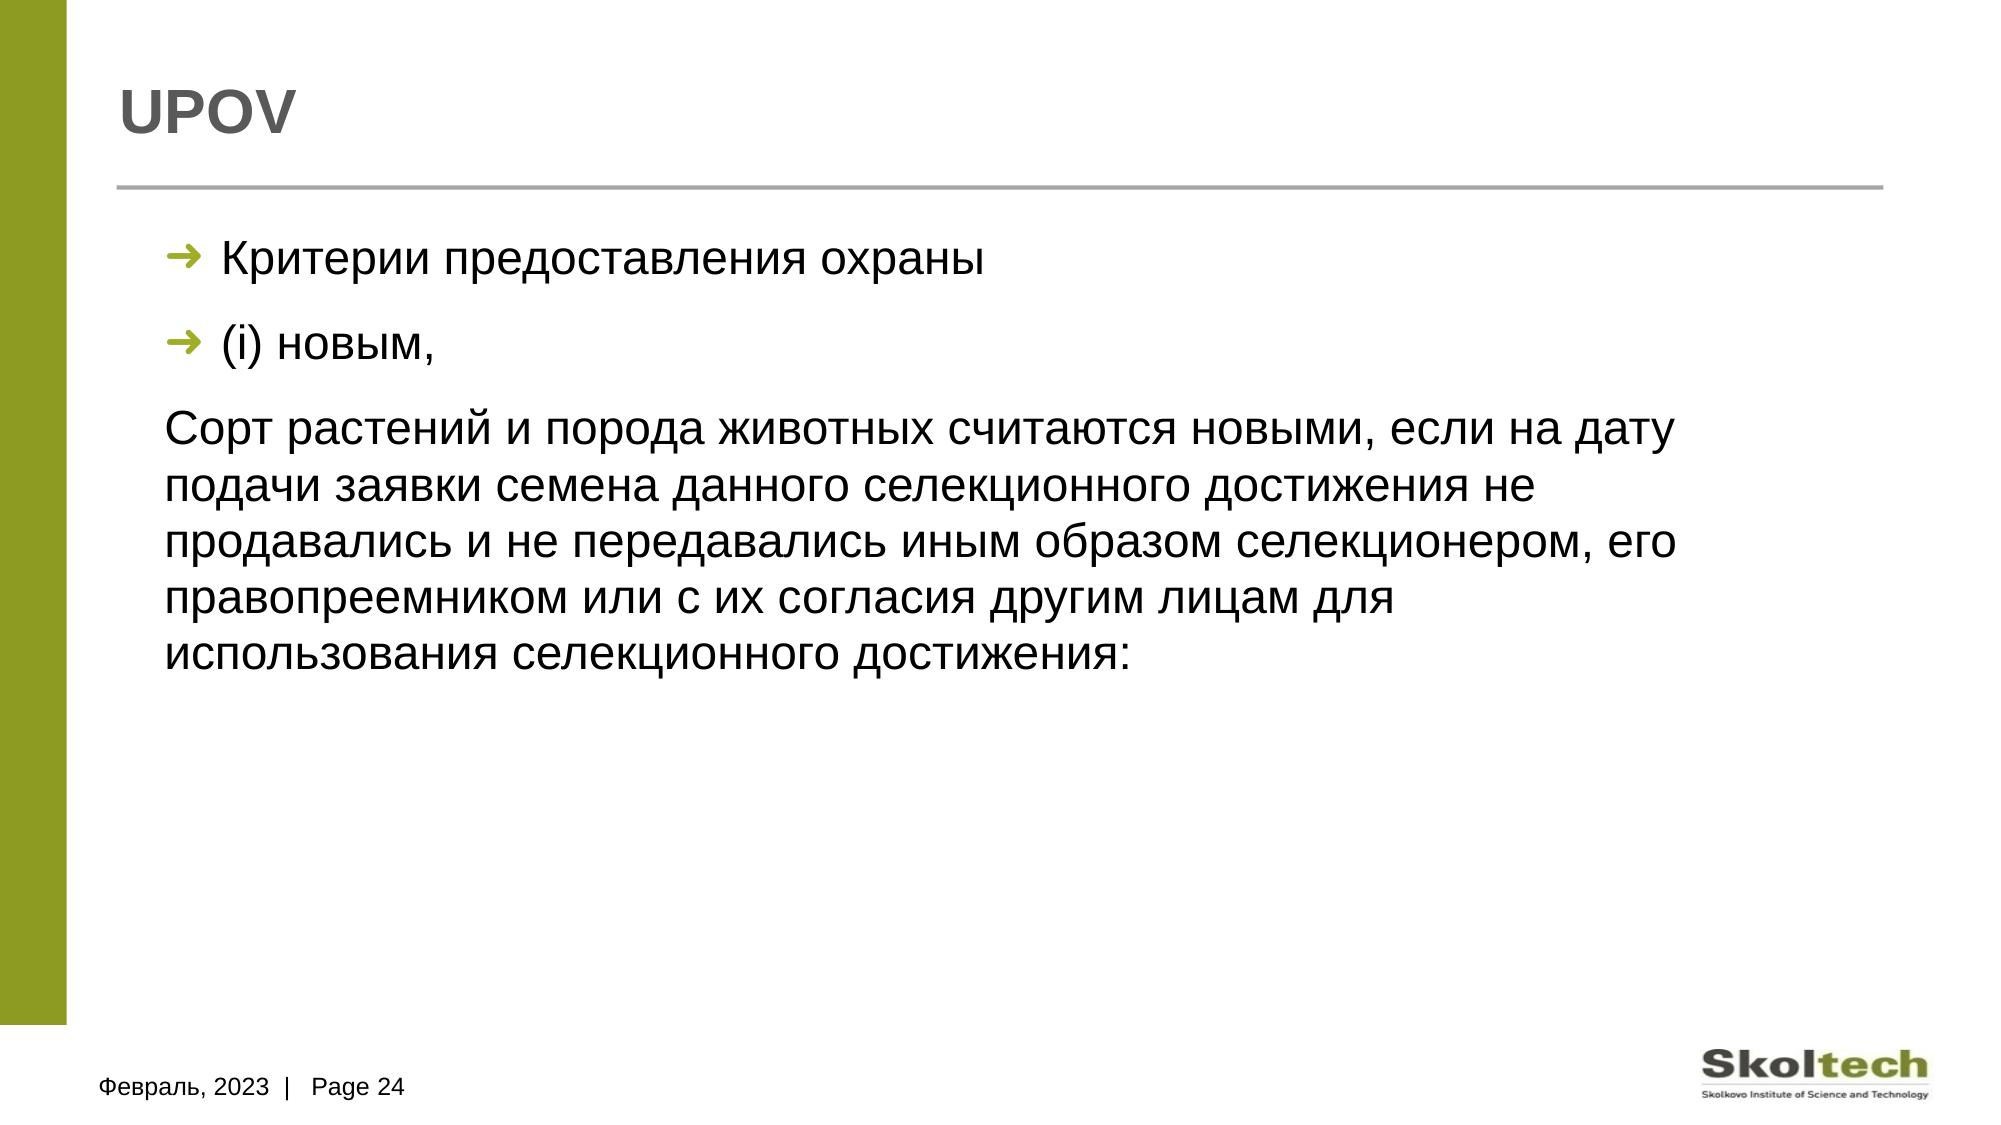

# UPOV

Критерии предоставления охраны
(i) новым,
Сорт растений и порода животных считаются новыми, если на дату подачи заявки семена данного селекционного достижения не продавались и не передавались иным образом селекционером, его правопреемником или с их согласия другим лицам для использования селекционного достижения:

Февраль, 2023  |   Page 24